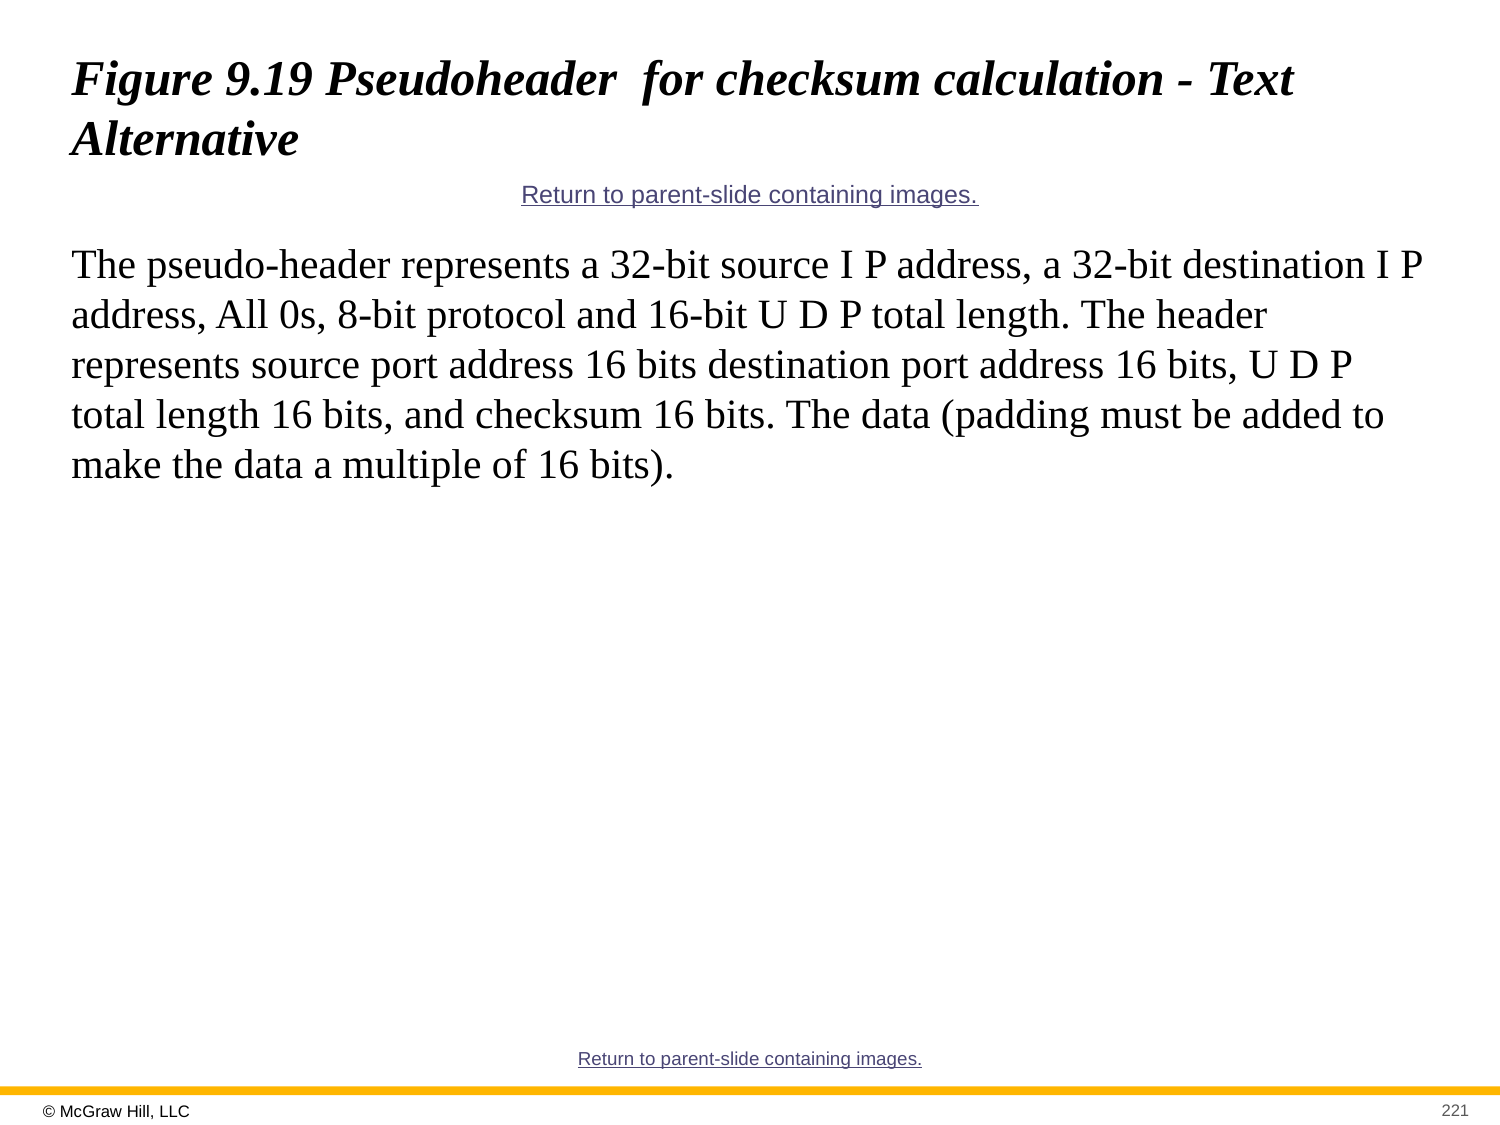

# Figure 9.19 Pseudoheader  for checksum calculation - Text Alternative
Return to parent-slide containing images.
The pseudo-header represents a 32-bit source I P address, a 32-bit destination I P address, All 0s, 8-bit protocol and 16-bit U D P total length. The header represents source port address 16 bits destination port address 16 bits, U D P total length 16 bits, and checksum 16 bits. The data (padding must be added to make the data a multiple of 16 bits).
Return to parent-slide containing images.
221